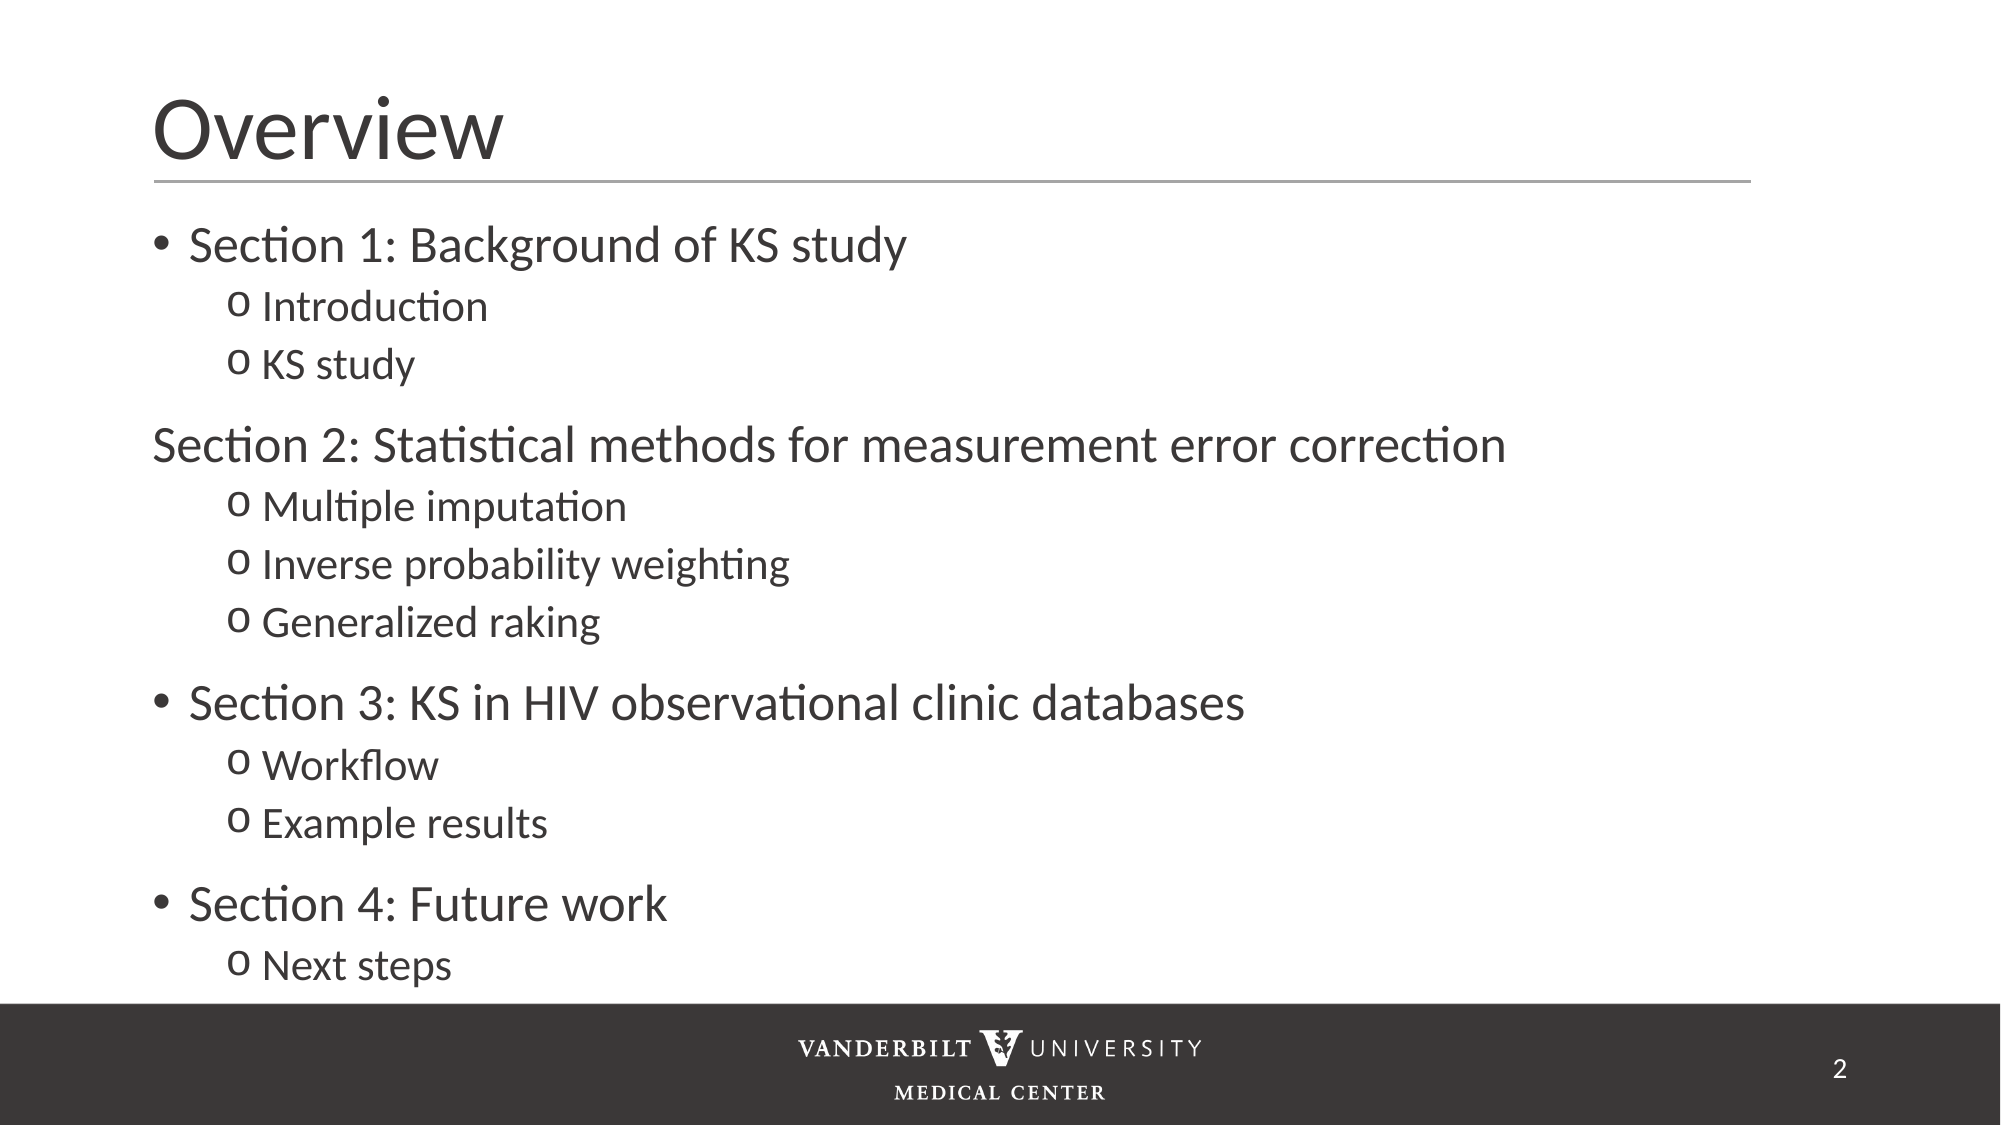

# Overview
Section 1: Background of KS study
Introduction
KS study
Section 2: Statistical methods for measurement error correction
Multiple imputation
Inverse probability weighting
Generalized raking
Section 3: KS in HIV observational clinic databases
Workflow
Example results
Section 4: Future work
Next steps

2